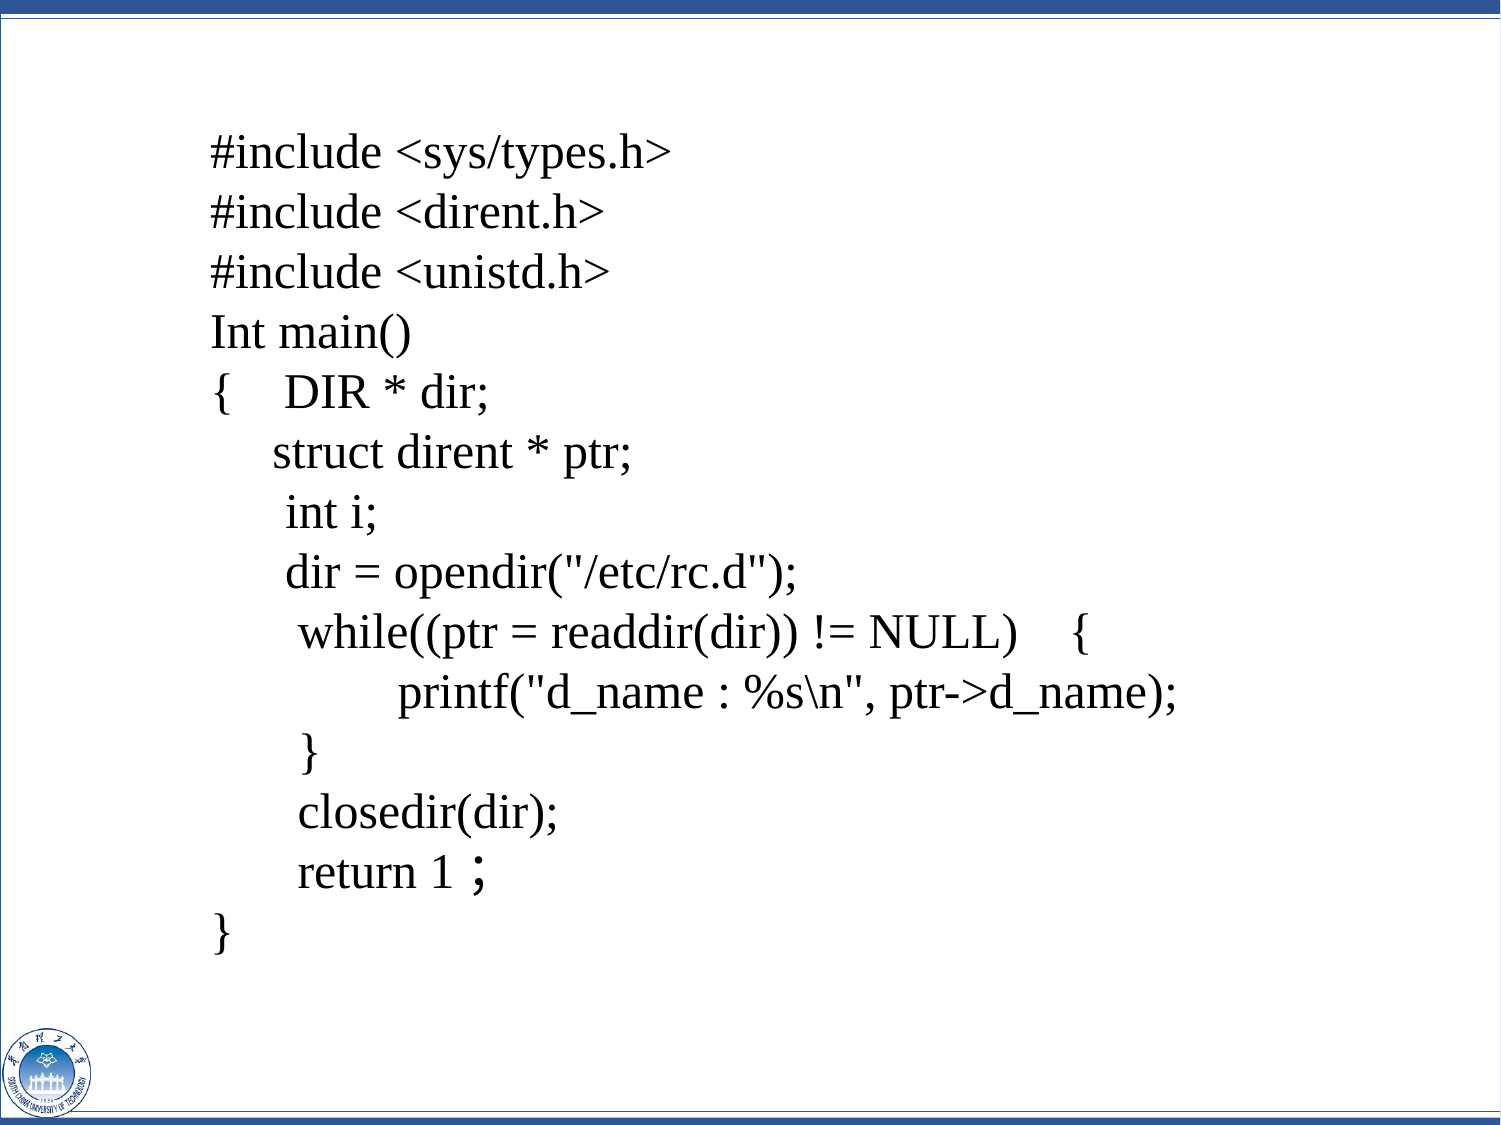

#include <sys/types.h>
#include <dirent.h>
#include <unistd.h>
Int main()
{    DIR * dir;
     struct dirent * ptr;
      int i;
      dir = opendir("/etc/rc.d");
       while((ptr = readdir(dir)) != NULL)    {
               printf("d_name : %s\n", ptr->d_name);
       }
       closedir(dir);
       return 1；
}